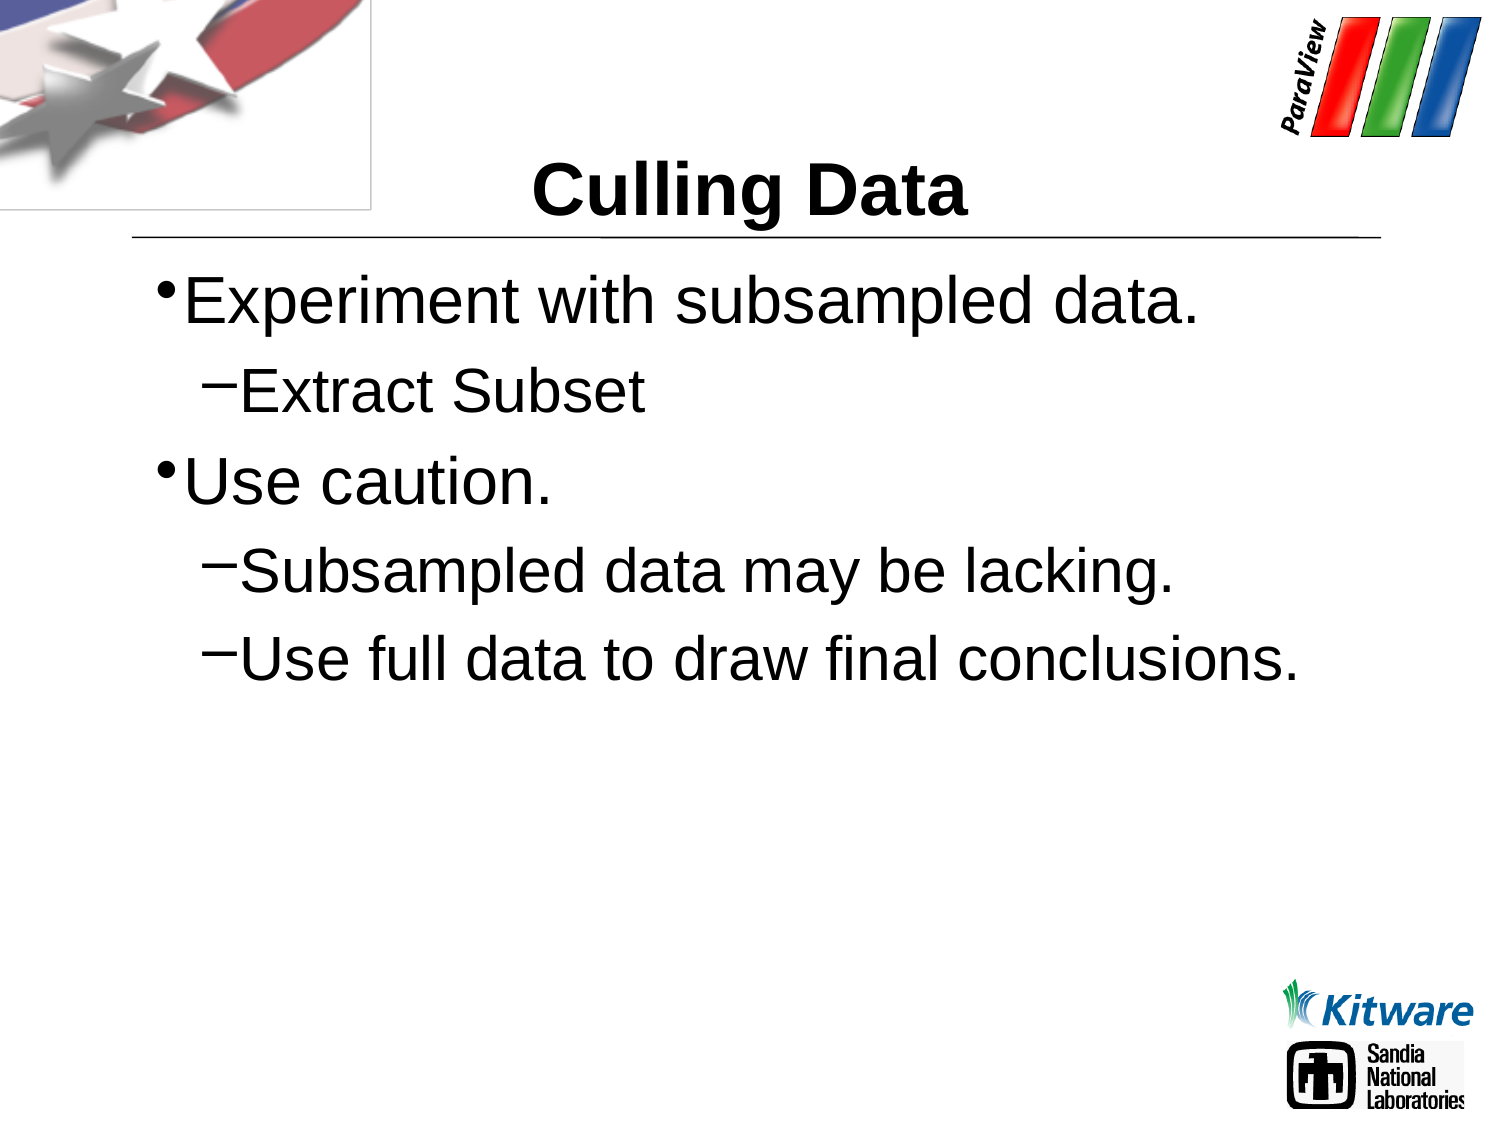

# Culling Data
Experiment with subsampled data.
Extract Subset
Use caution.
Subsampled data may be lacking.
Use full data to draw final conclusions.